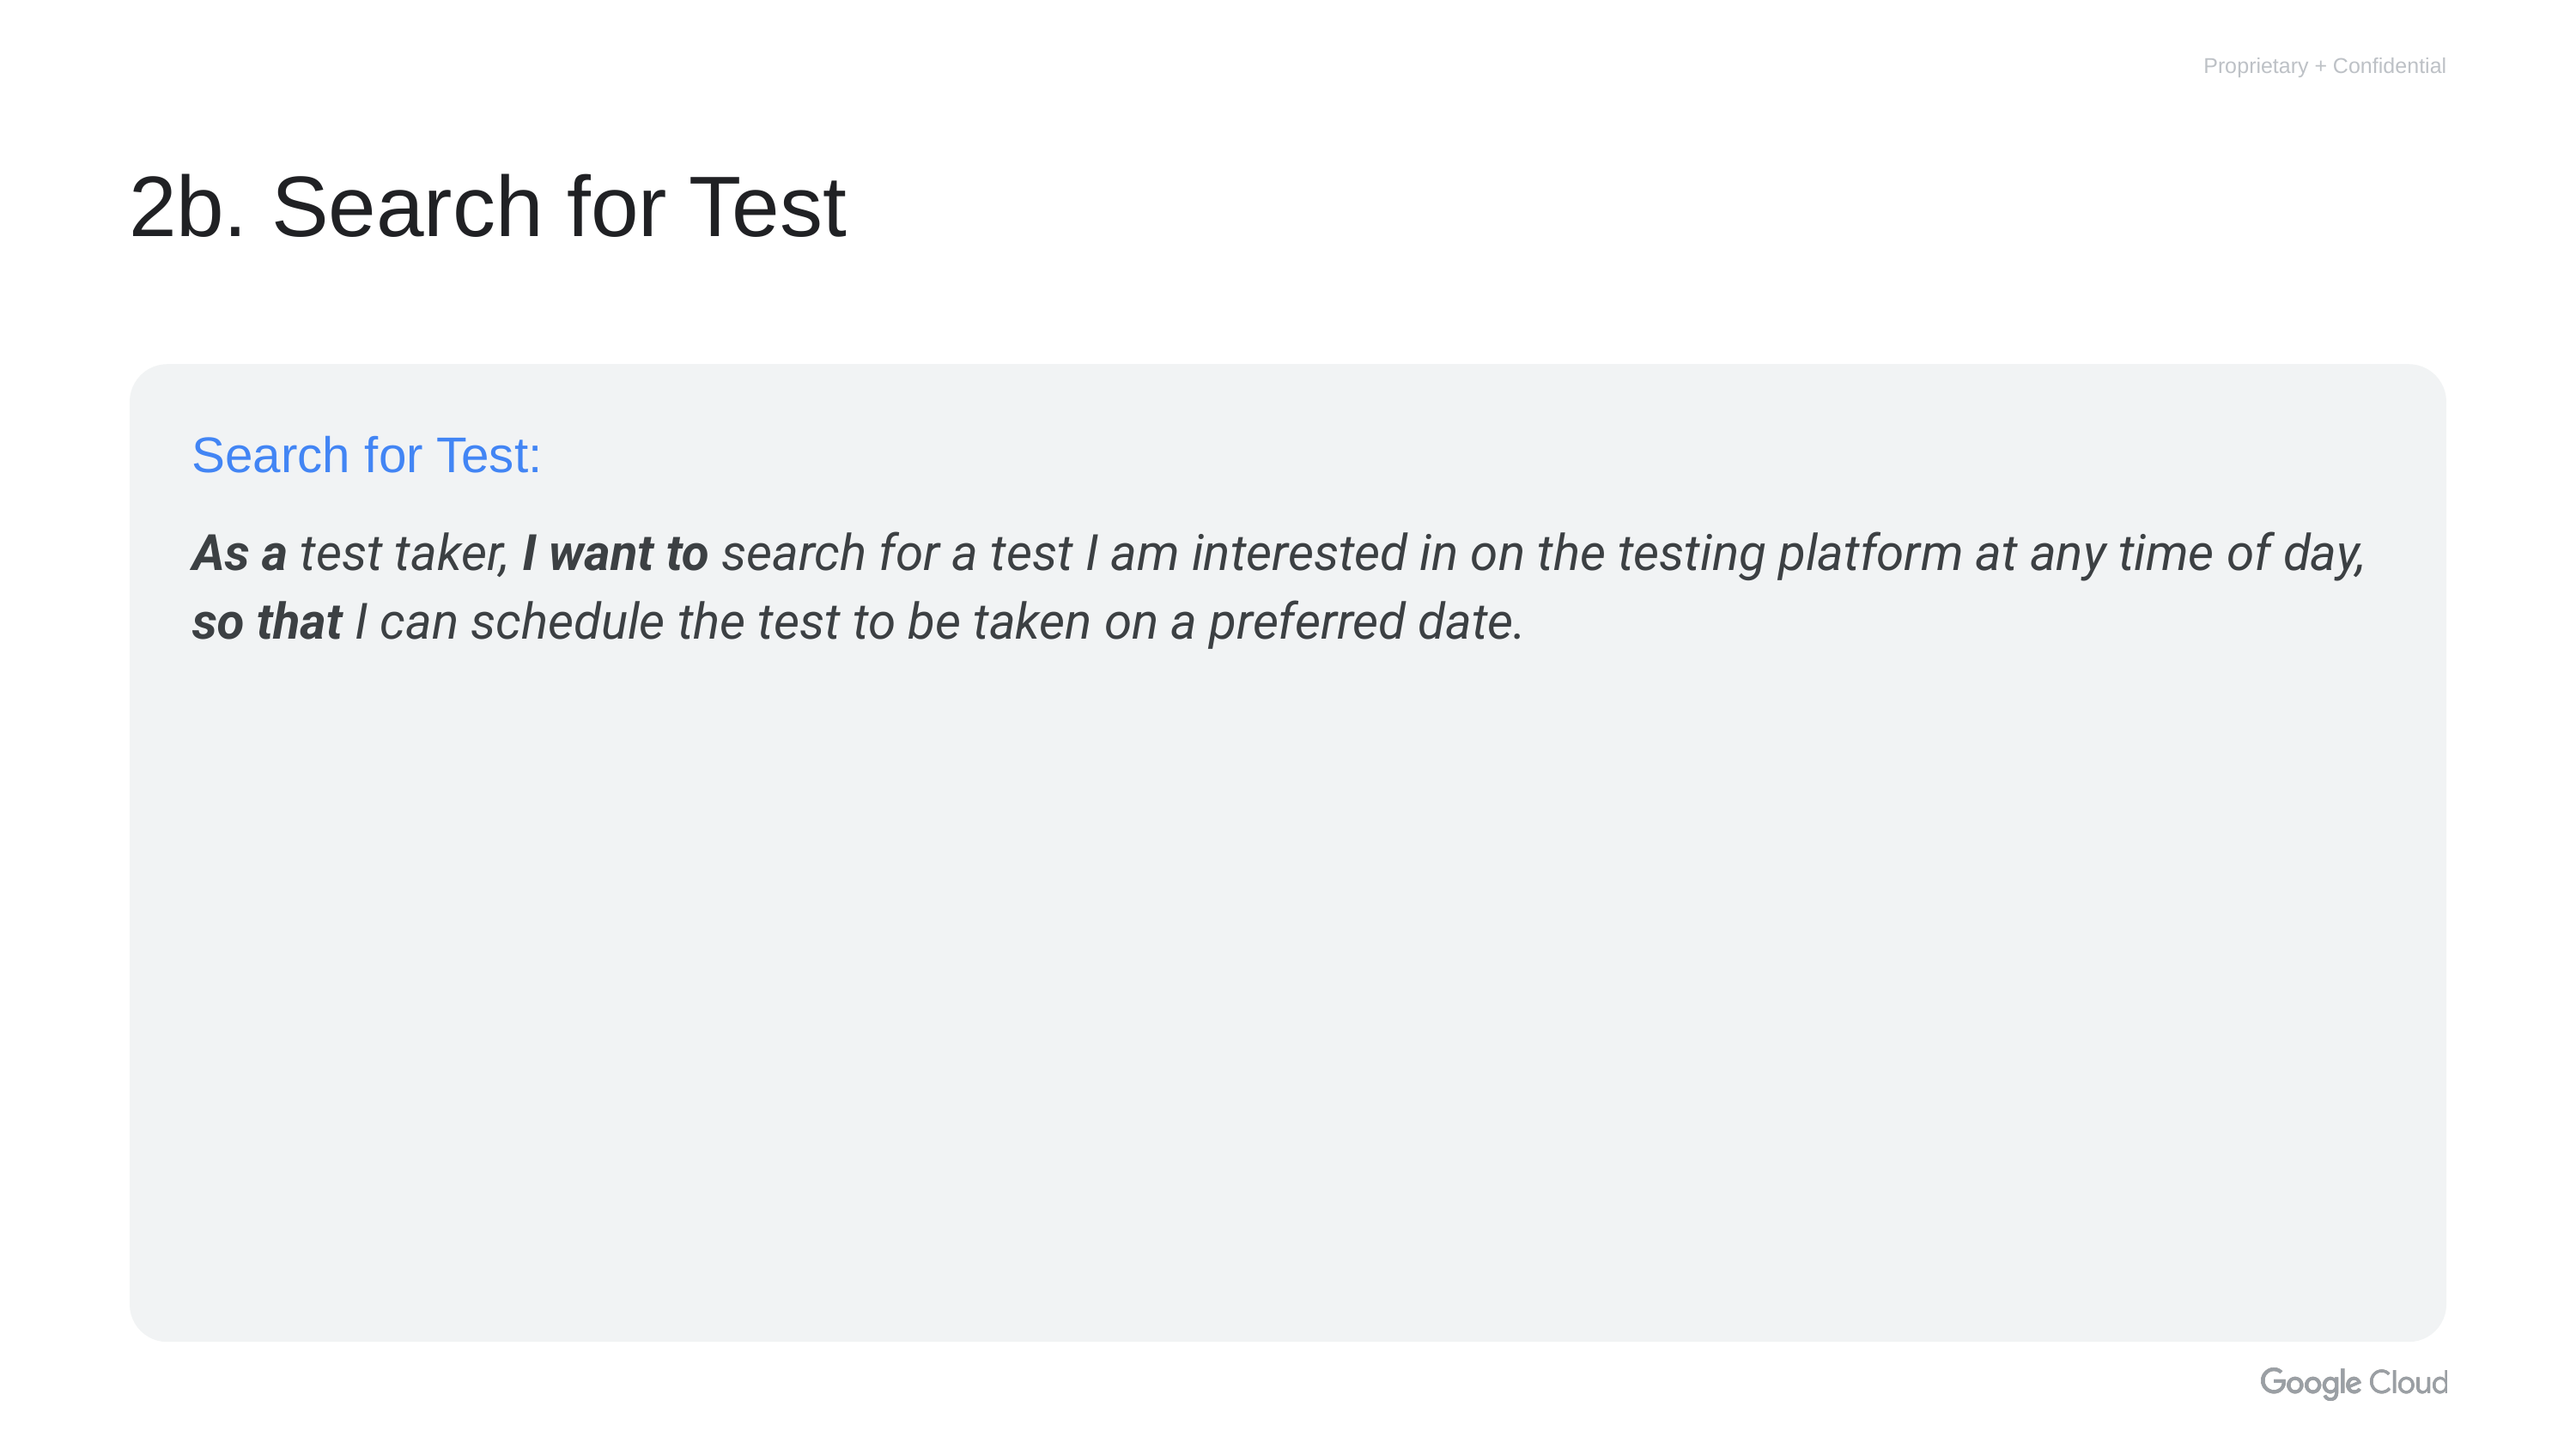

# 2b. Search for Test
Search for Test:
As a test taker, I want to search for a test I am interested in on the testing platform at any time of day, so that I can schedule the test to be taken on a preferred date.